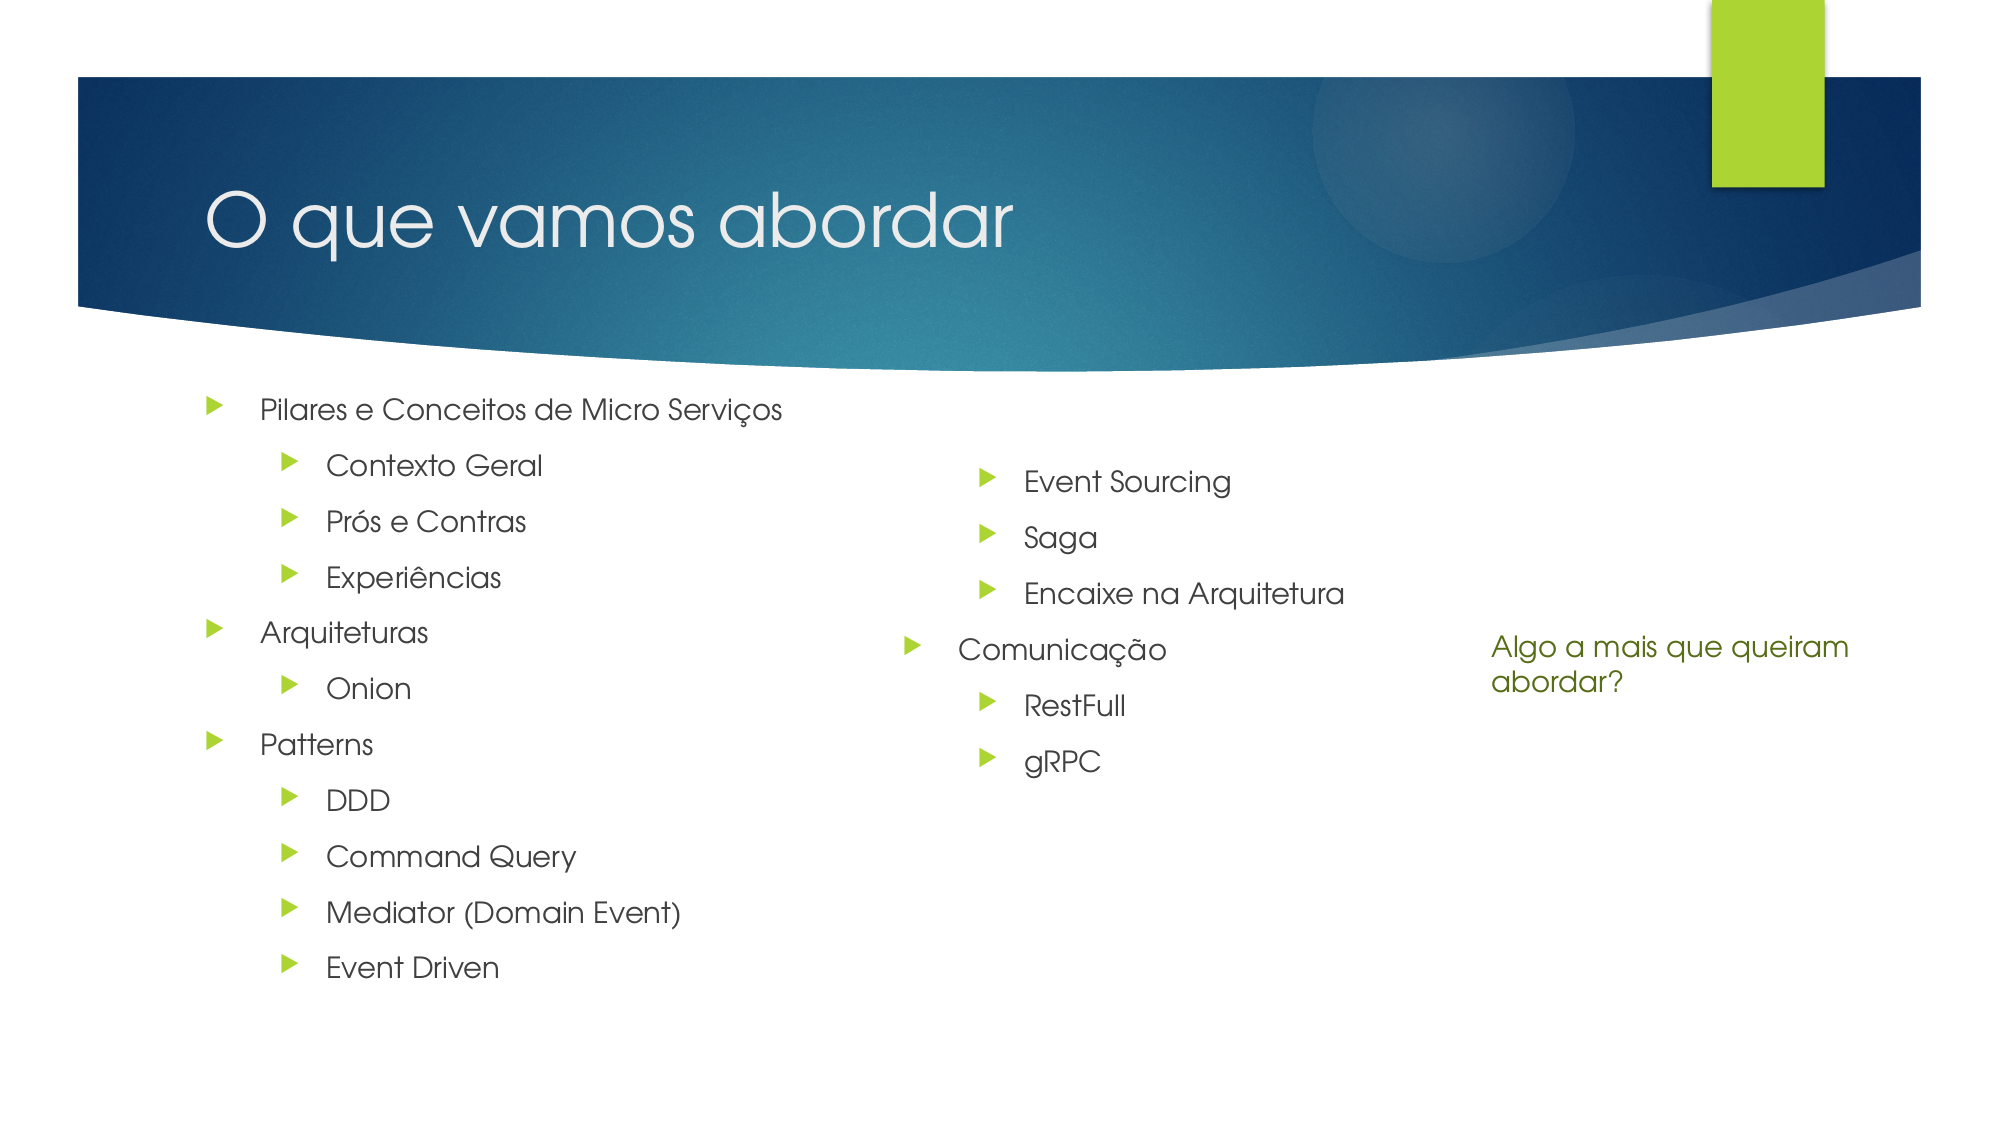

# O que vamos abordar
Pilares e Conceitos de Micro Serviços
Contexto Geral
Prós e Contras
Experiências
Arquiteturas
Onion
Patterns
DDD
Command Query
Mediator (Domain Event)
Event Driven
Event Sourcing
Saga
Encaixe na Arquitetura
Comunicação
RestFull
gRPC

Algo a mais que queiram
abordar?